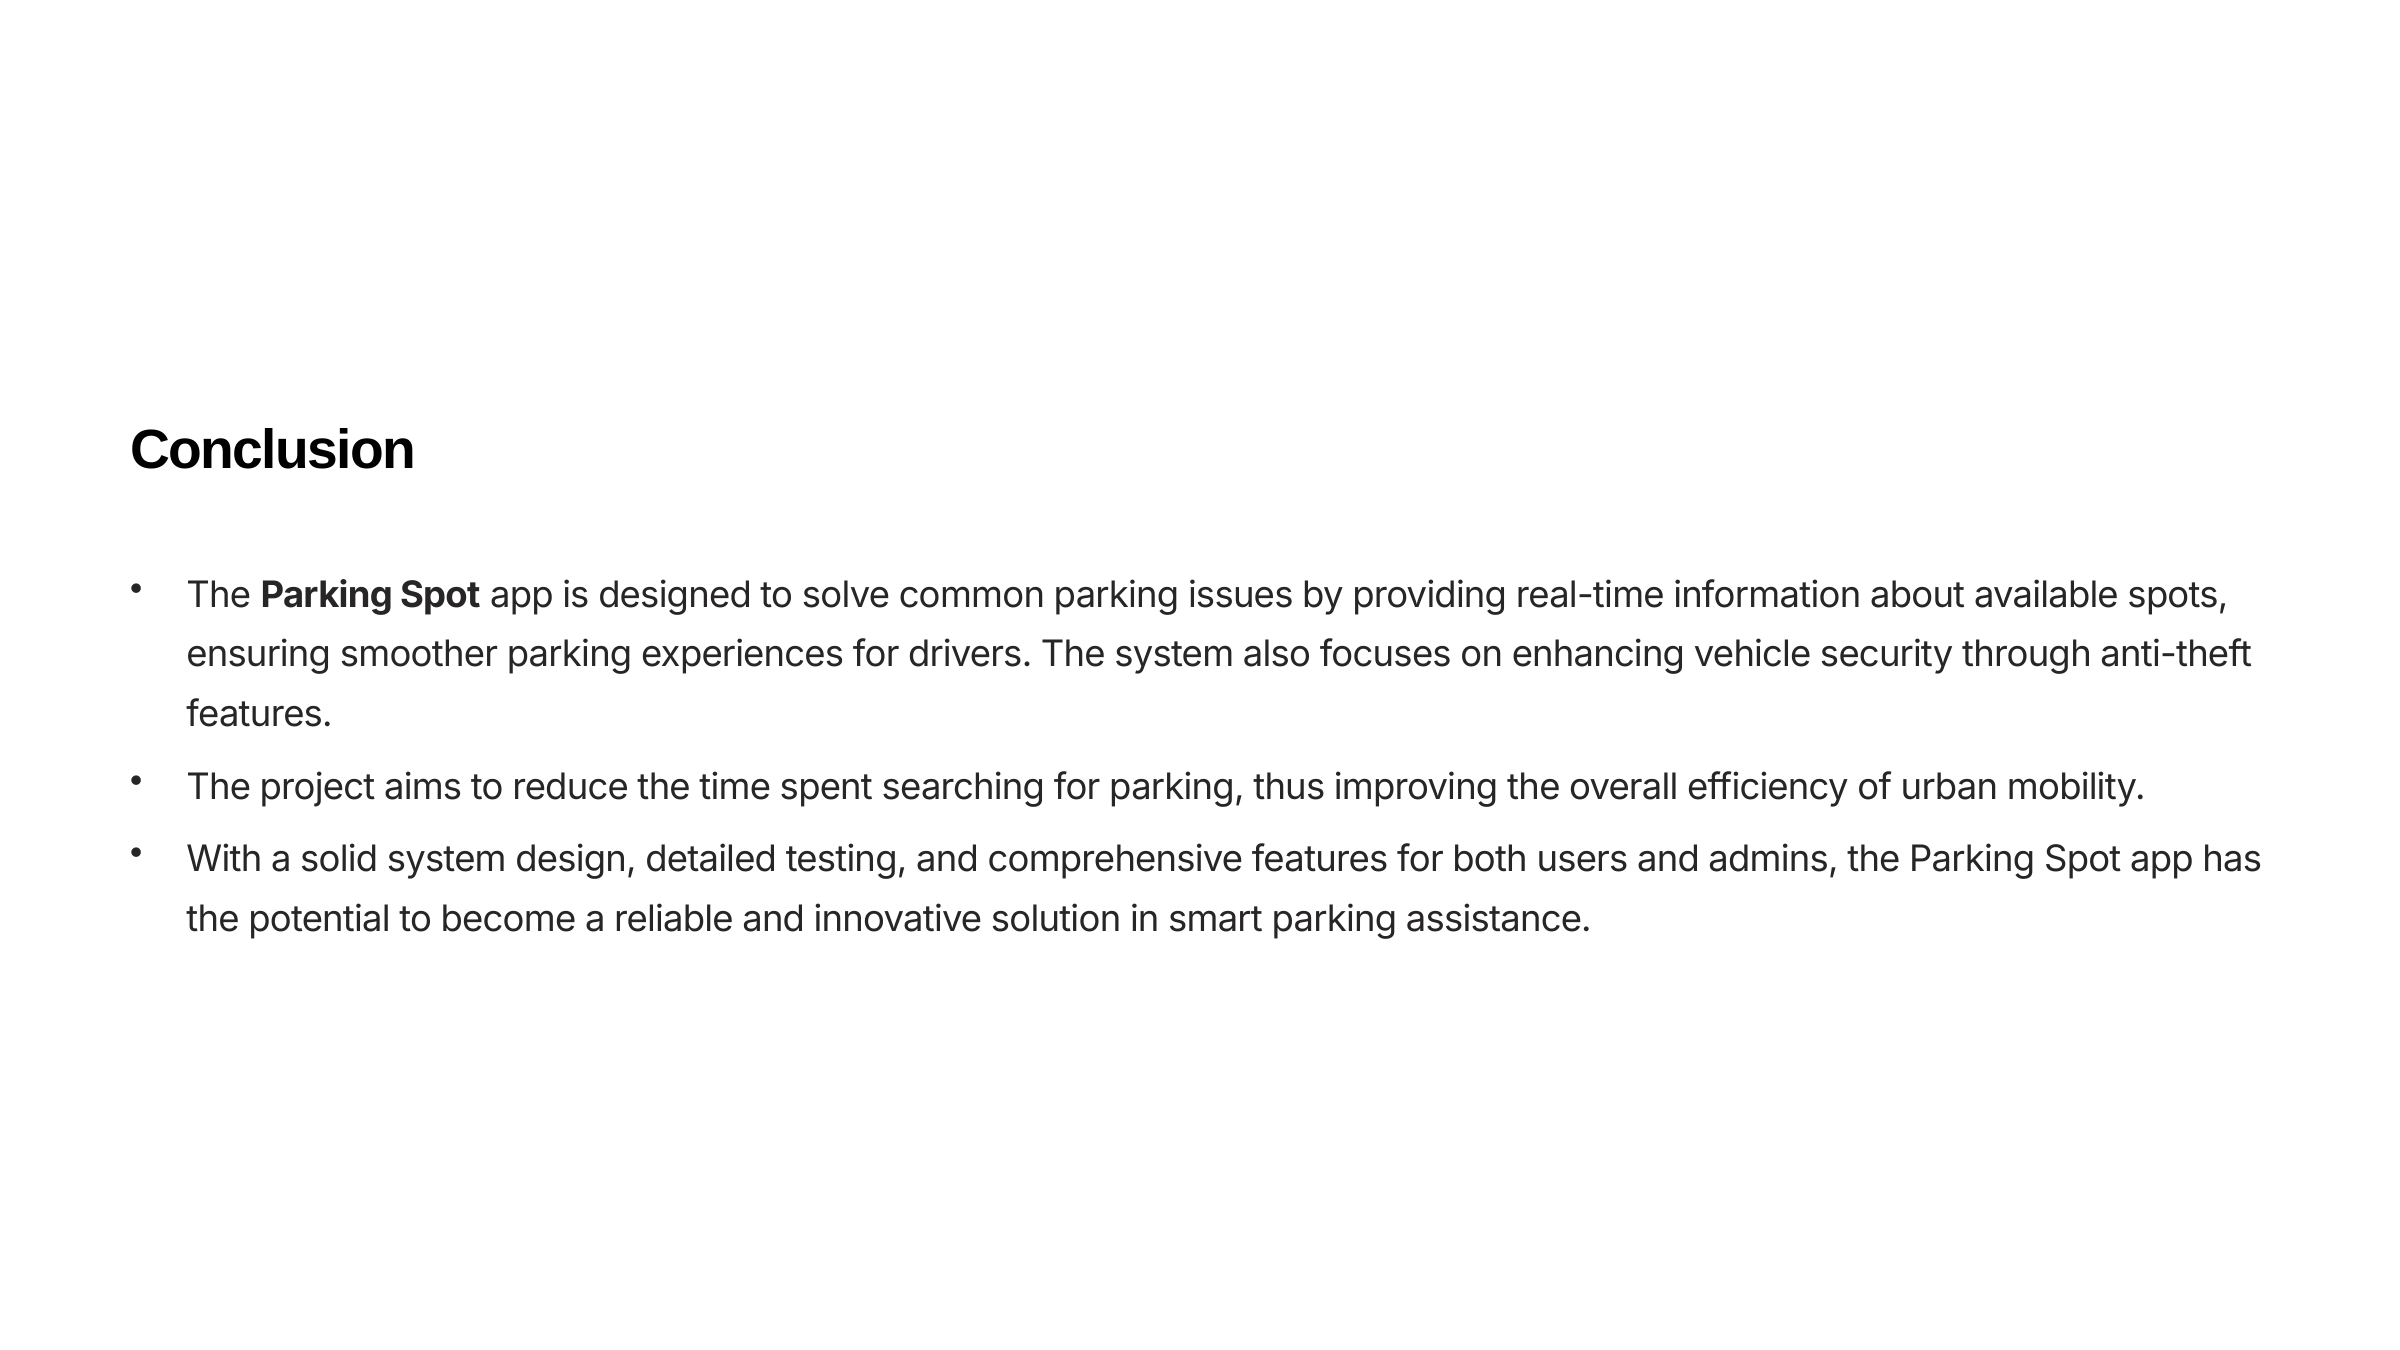

Conclusion
The Parking Spot app is designed to solve common parking issues by providing real-time information about available spots, ensuring smoother parking experiences for drivers. The system also focuses on enhancing vehicle security through anti-theft features.
The project aims to reduce the time spent searching for parking, thus improving the overall efficiency of urban mobility.
With a solid system design, detailed testing, and comprehensive features for both users and admins, the Parking Spot app has the potential to become a reliable and innovative solution in smart parking assistance.